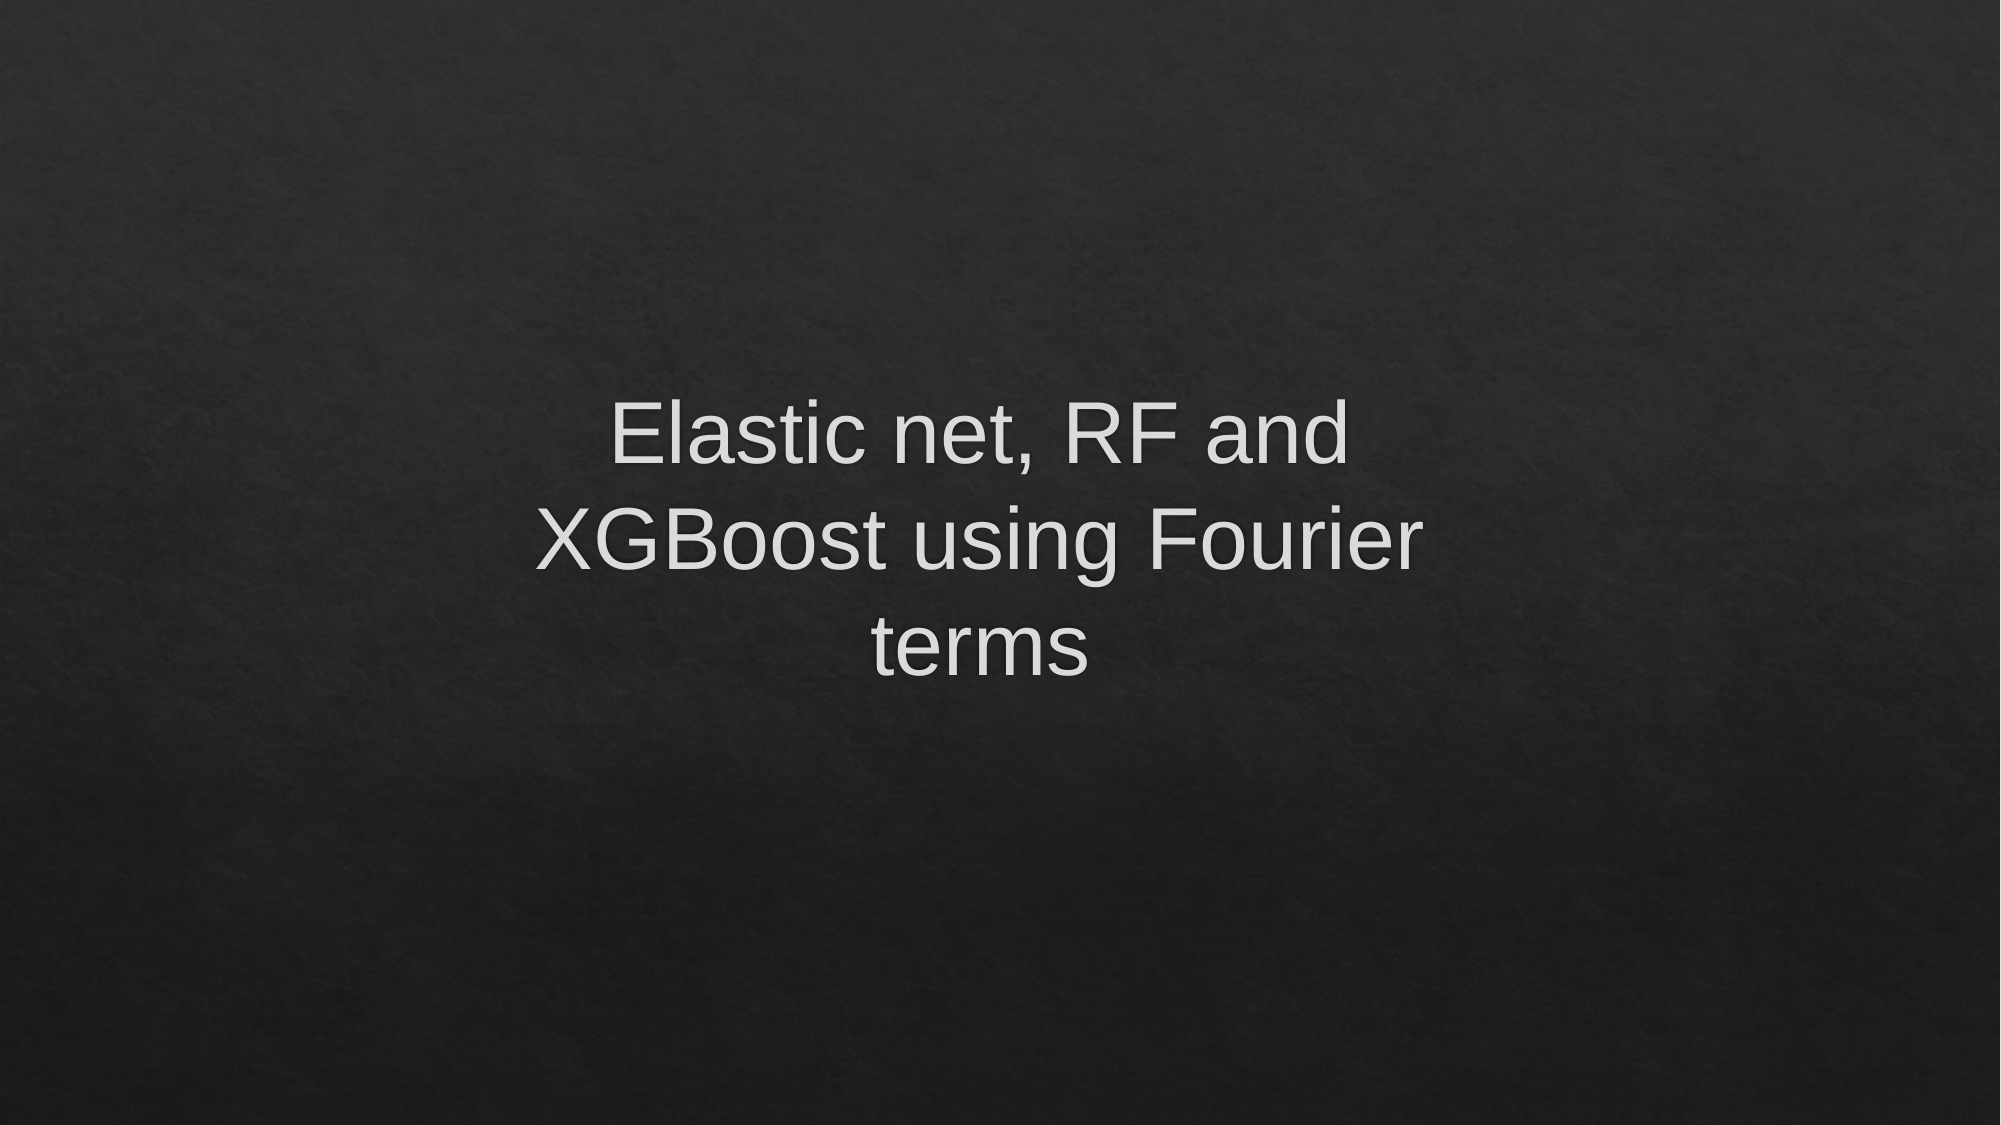

# Elastic net, RF and XGBoost using Fourier terms